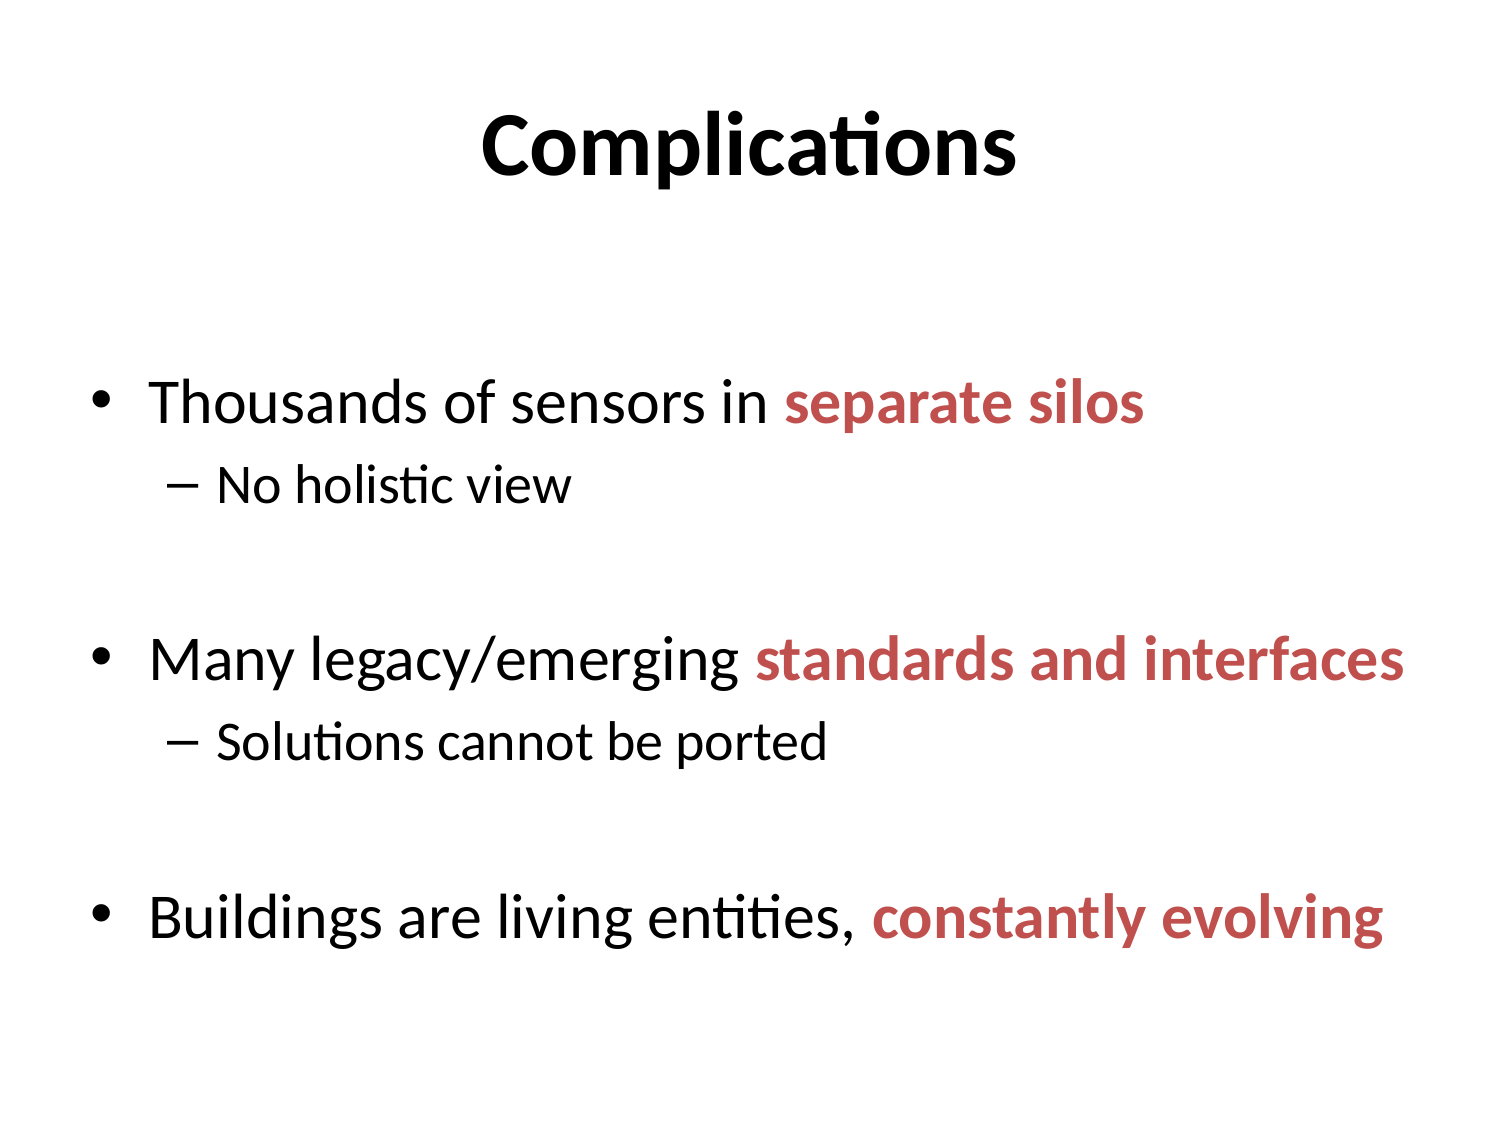

# Complications

Thousands of sensors in separate silos
No holistic view

Many legacy/emerging standards and interfaces
Solutions cannot be ported

Buildings are living entities, constantly evolving